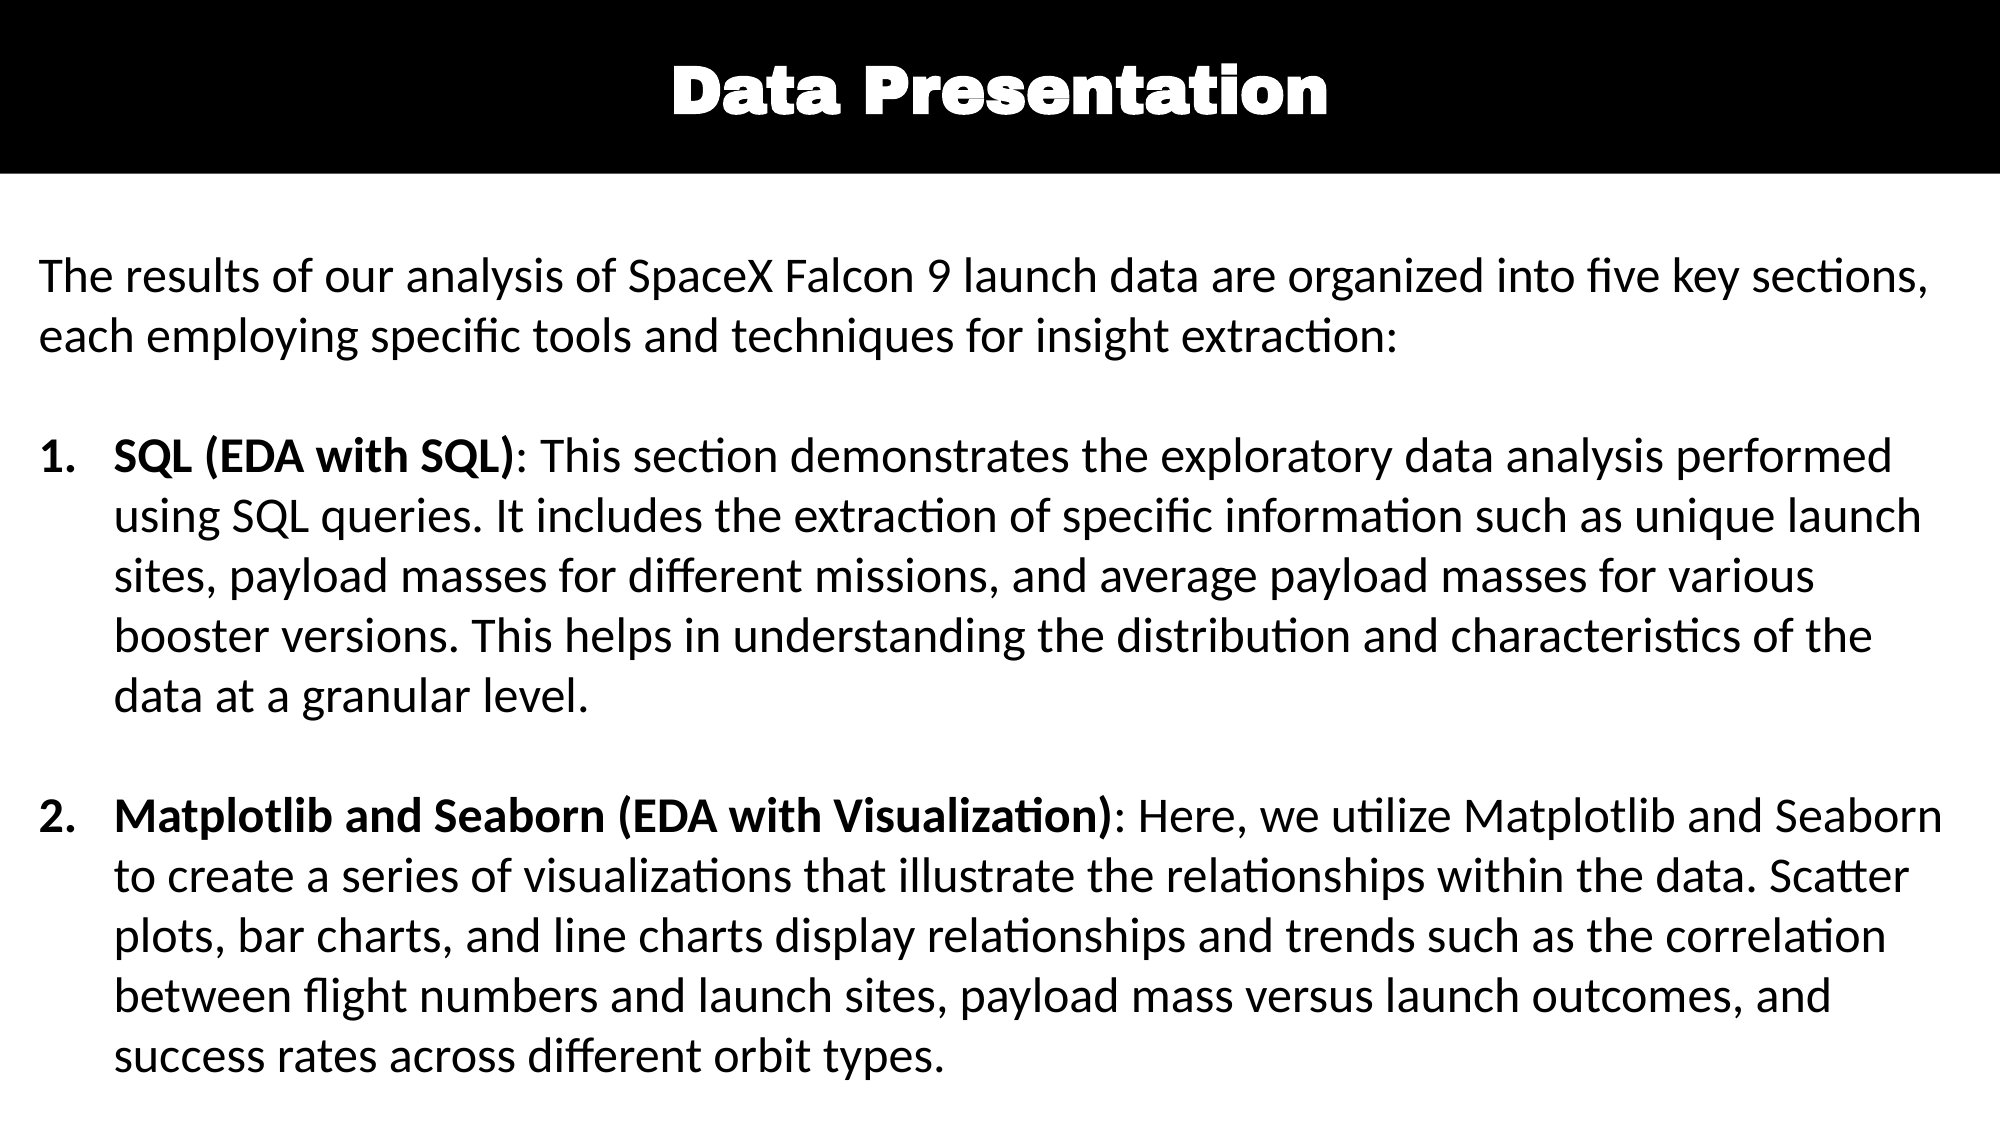

Data Presentation

The results of our analysis of SpaceX Falcon 9 launch data are organized into five key sections, each employing specific tools and techniques for insight extraction:

SQL (EDA with SQL): This section demonstrates the exploratory data analysis performed using SQL queries. It includes the extraction of specific information such as unique launch sites, payload masses for different missions, and average payload masses for various booster versions. This helps in understanding the distribution and characteristics of the data at a granular level.

Matplotlib and Seaborn (EDA with Visualization): Here, we utilize Matplotlib and Seaborn to create a series of visualizations that illustrate the relationships within the data. Scatter plots, bar charts, and line charts display relationships and trends such as the correlation between flight numbers and launch sites, payload mass versus launch outcomes, and success rates across different orbit types.